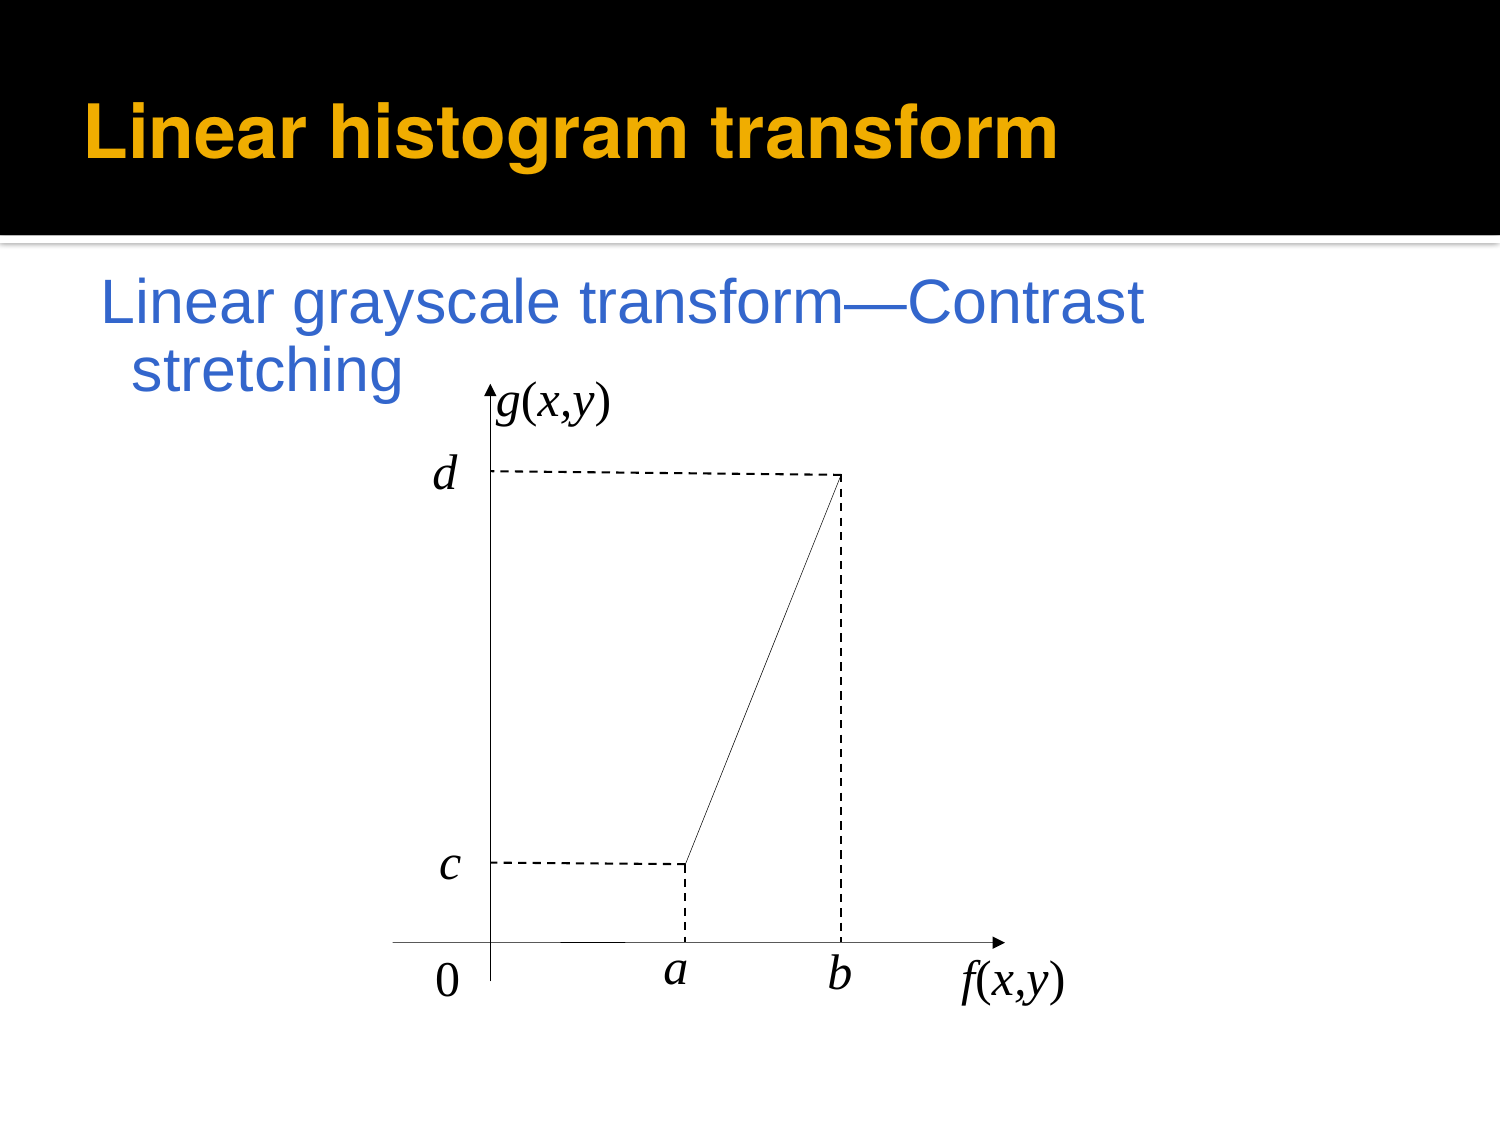

# Linear histogram transform
Linear grayscale transform—Contrast stretching
g(x,y)

d

c

a
b
f(x,y)
0